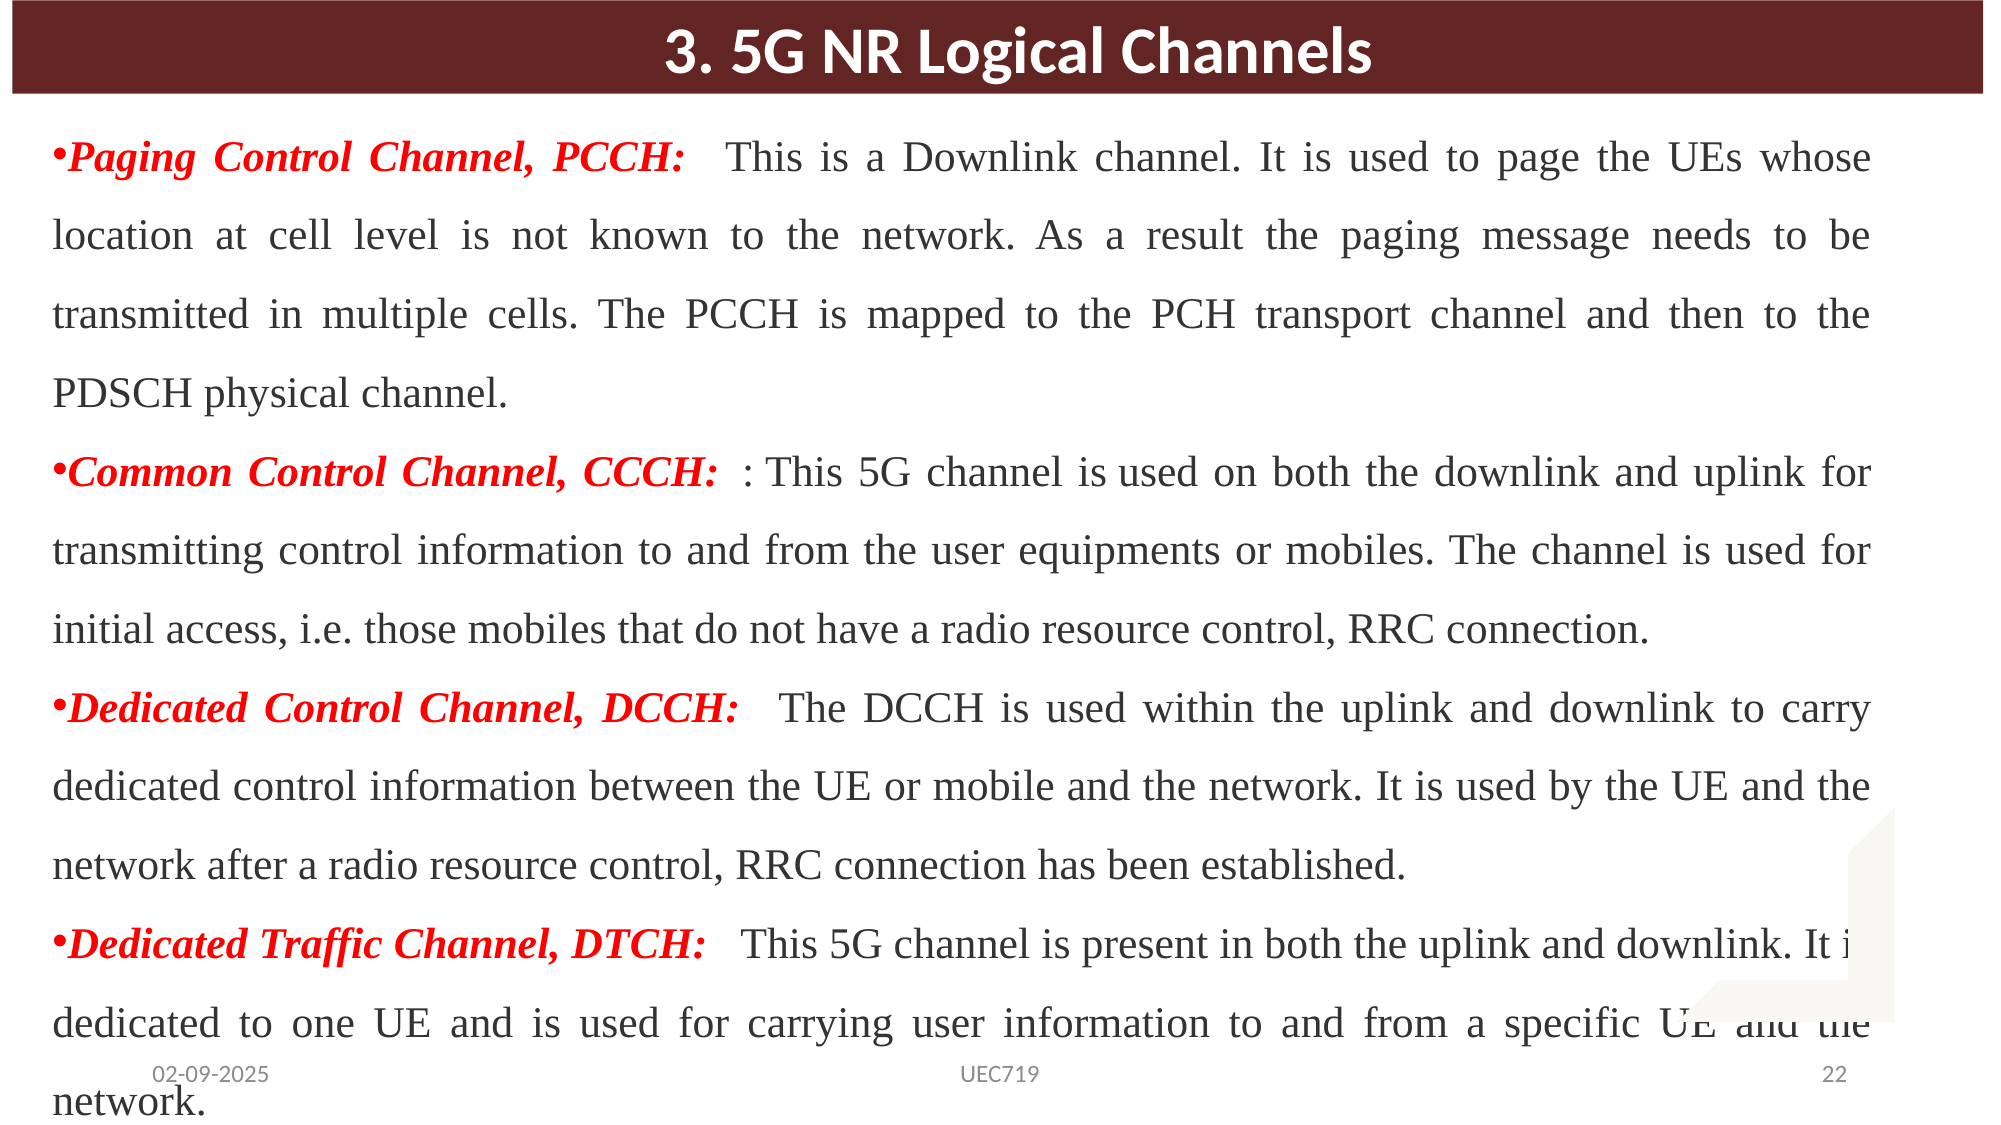

3. 5G NR Logical Channels

Paging Control Channel, PCCH:   This is a Downlink channel. It is used to page the UEs whose location at cell level is not known to the network. As a result the paging message needs to be transmitted in multiple cells. The PCCH is mapped to the PCH transport channel and then to the PDSCH physical channel.
Common Control Channel, CCCH:  : This 5G channel is used on both the downlink and uplink for transmitting control information to and from the user equipments or mobiles. The channel is used for initial access, i.e. those mobiles that do not have a radio resource control, RRC connection.
Dedicated Control Channel, DCCH:   The DCCH is used within the uplink and downlink to carry dedicated control information between the UE or mobile and the network. It is used by the UE and the network after a radio resource control, RRC connection has been established.
Dedicated Traffic Channel, DTCH:   This 5G channel is present in both the uplink and downlink. It is dedicated to one UE and is used for carrying user information to and from a specific UE and the network.
02-09-2025
UEC719
22